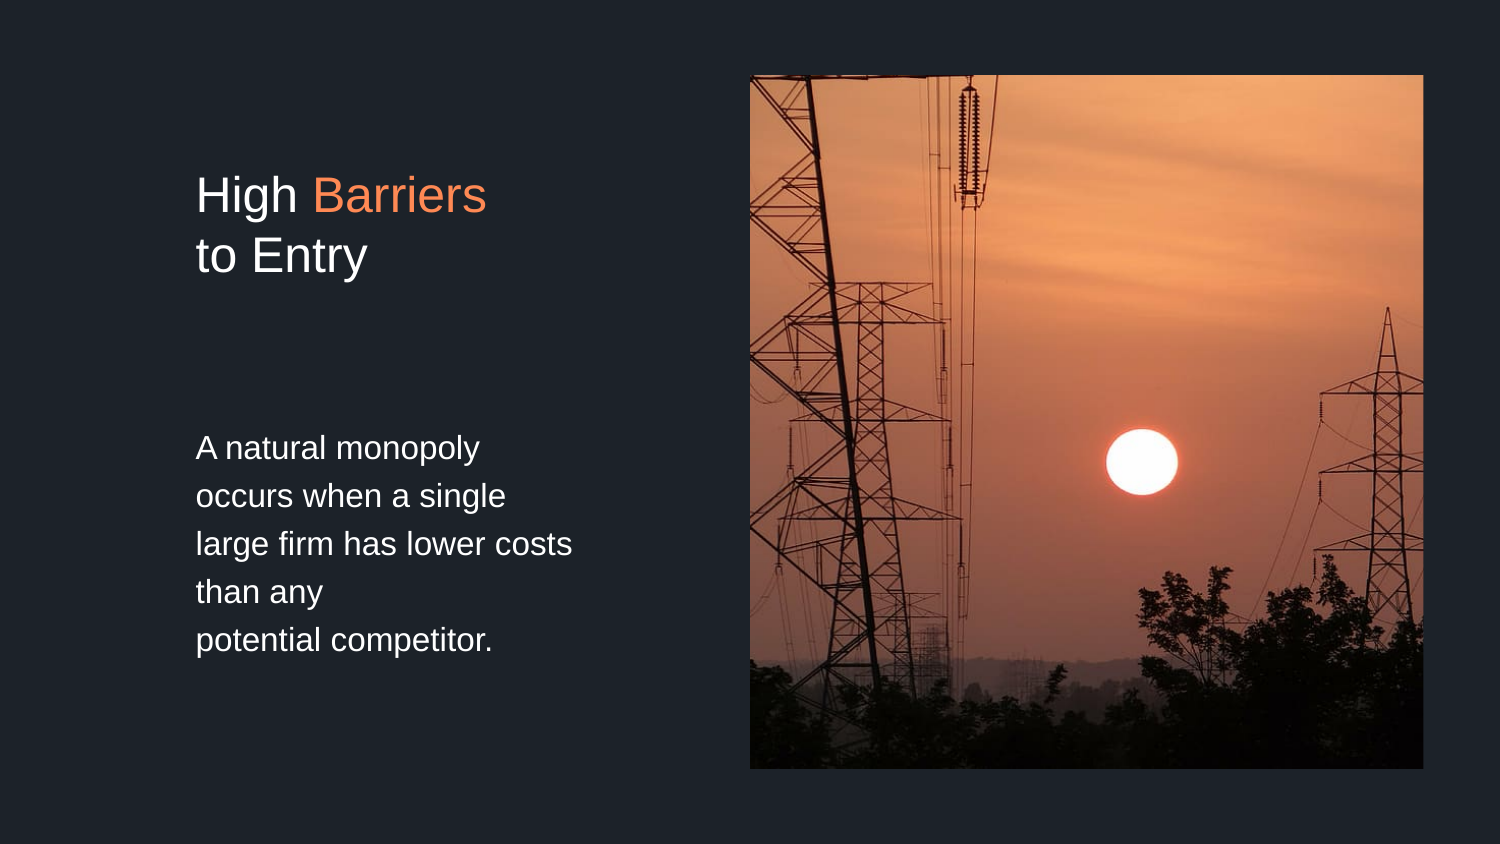

High Barriers
to Entry
A natural monopoly occurs when a single large firm has lower costs than any
potential competitor.